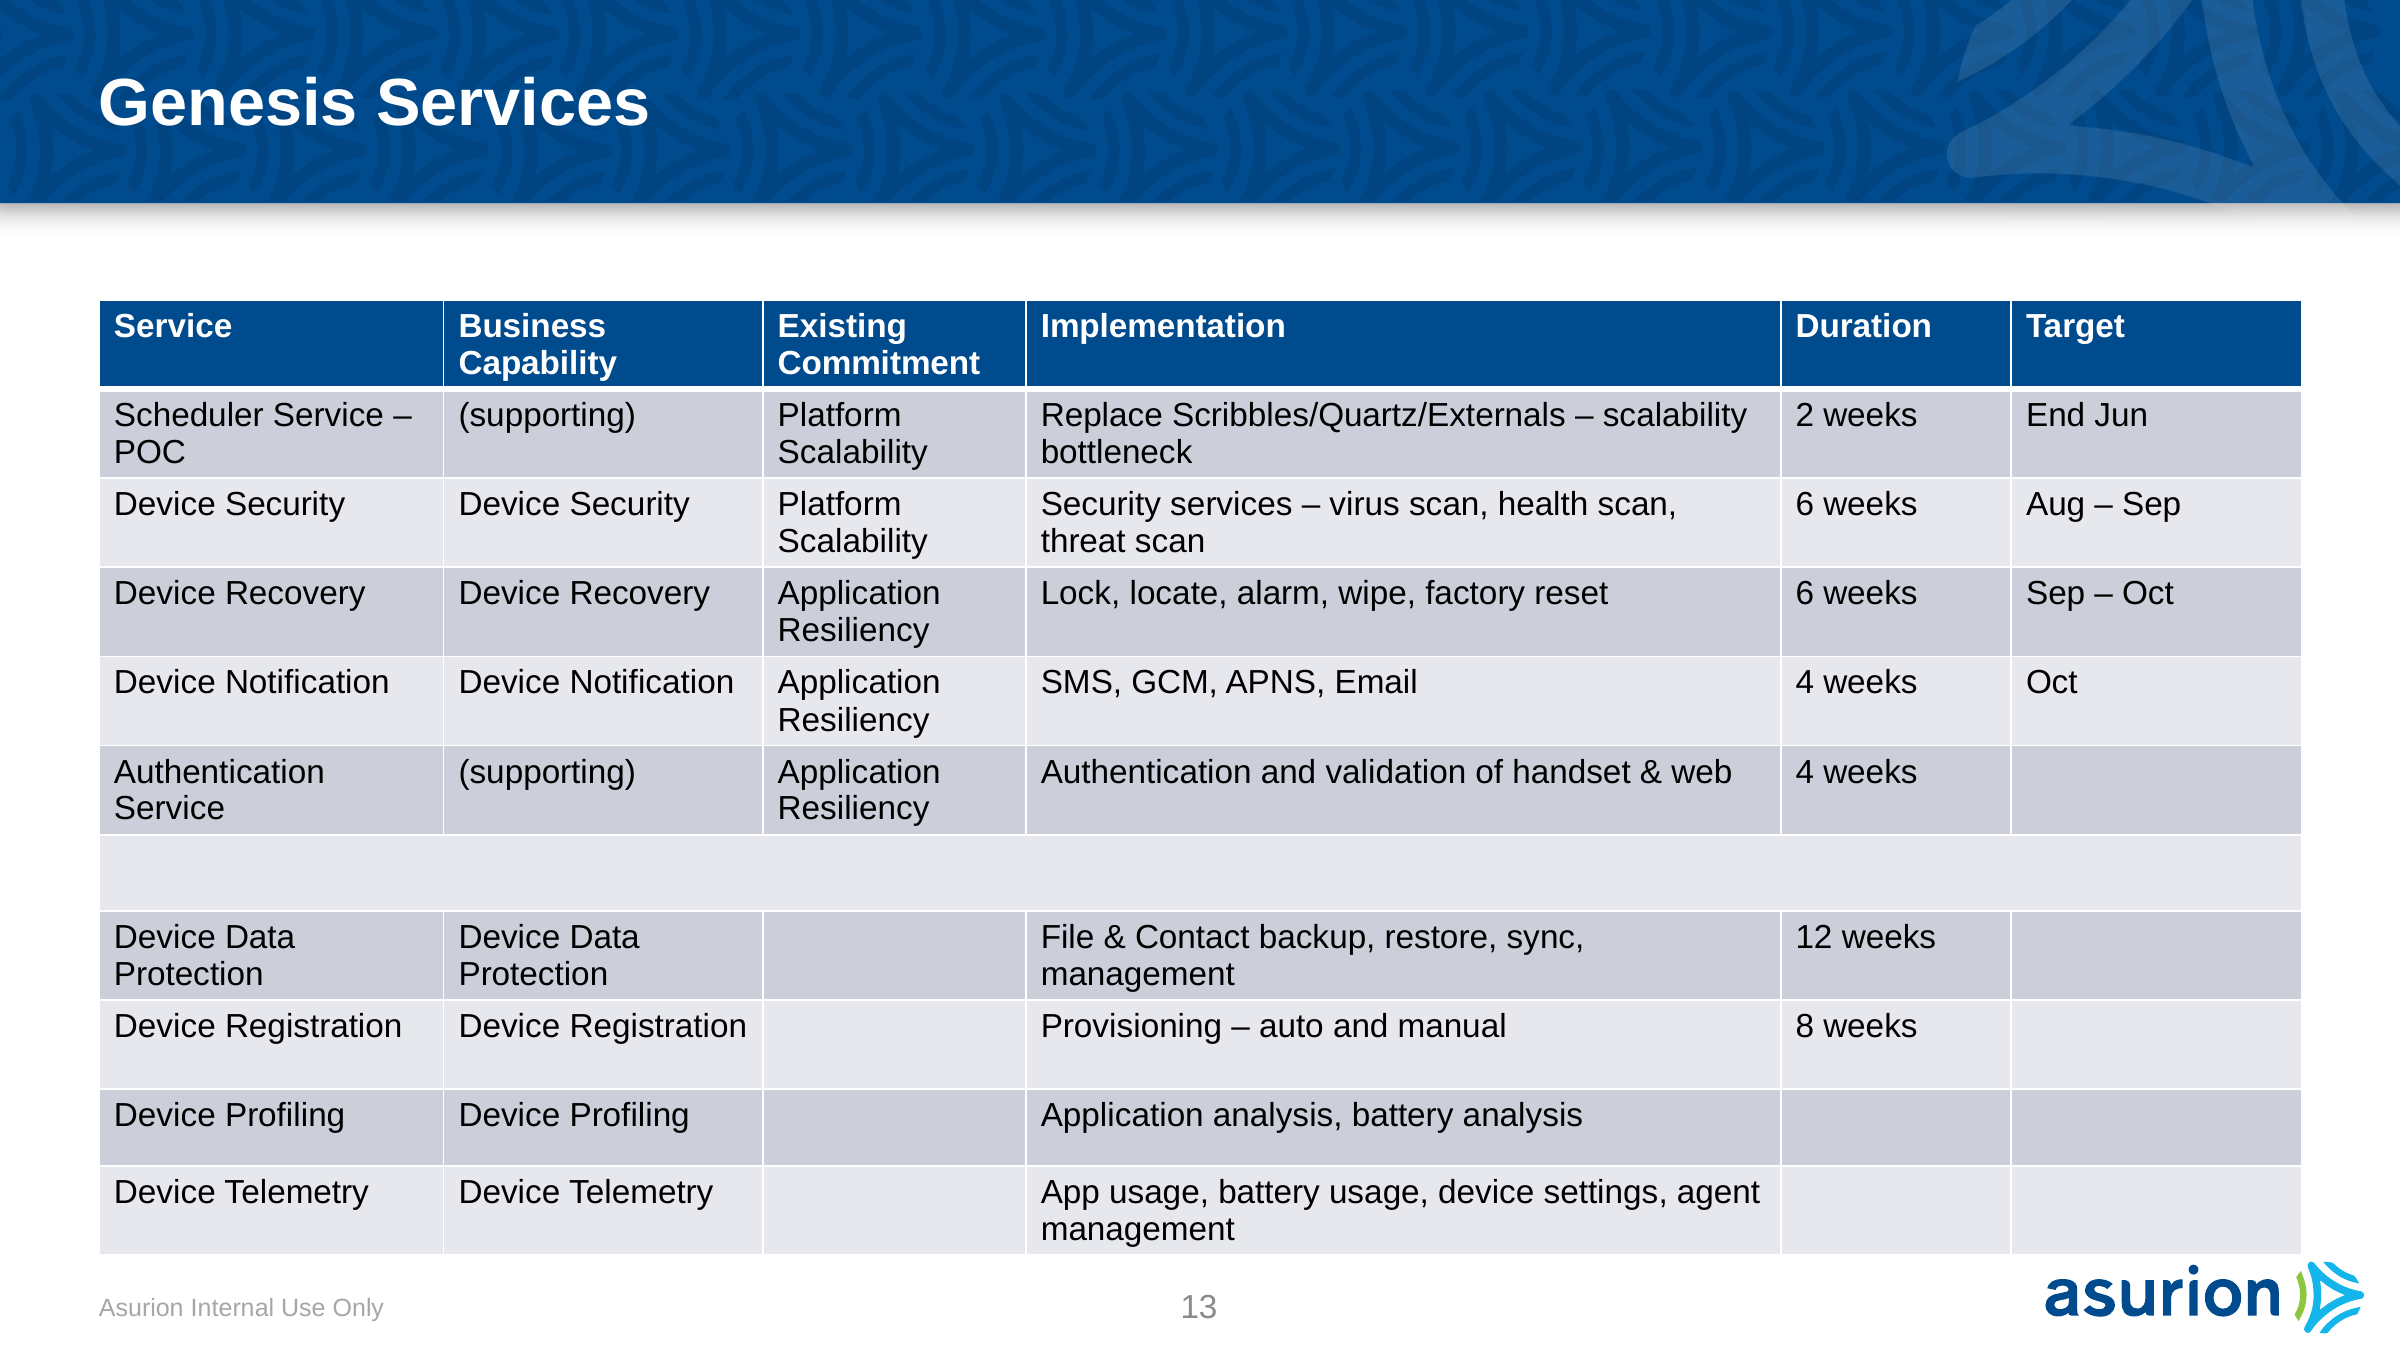

# Genesis Services
| Service | Business Capability | Existing Commitment | Implementation | Duration | Target |
| --- | --- | --- | --- | --- | --- |
| Scheduler Service – POC | (supporting) | Platform Scalability | Replace Scribbles/Quartz/Externals – scalability bottleneck | 2 weeks | End Jun |
| Device Security | Device Security | Platform Scalability | Security services – virus scan, health scan, threat scan | 6 weeks | Aug – Sep |
| Device Recovery | Device Recovery | Application Resiliency | Lock, locate, alarm, wipe, factory reset | 6 weeks | Sep – Oct |
| Device Notification | Device Notification | Application Resiliency | SMS, GCM, APNS, Email | 4 weeks | Oct |
| Authentication Service | (supporting) | Application Resiliency | Authentication and validation of handset & web | 4 weeks |  |
|  |  |  |  |  |  |
| Device Data Protection | Device Data Protection |  | File & Contact backup, restore, sync, management | 12 weeks |  |
| Device Registration | Device Registration |  | Provisioning – auto and manual | 8 weeks |  |
| Device Profiling | Device Profiling |  | Application analysis, battery analysis |  |  |
| Device Telemetry | Device Telemetry |  | App usage, battery usage, device settings, agent management |  |  |